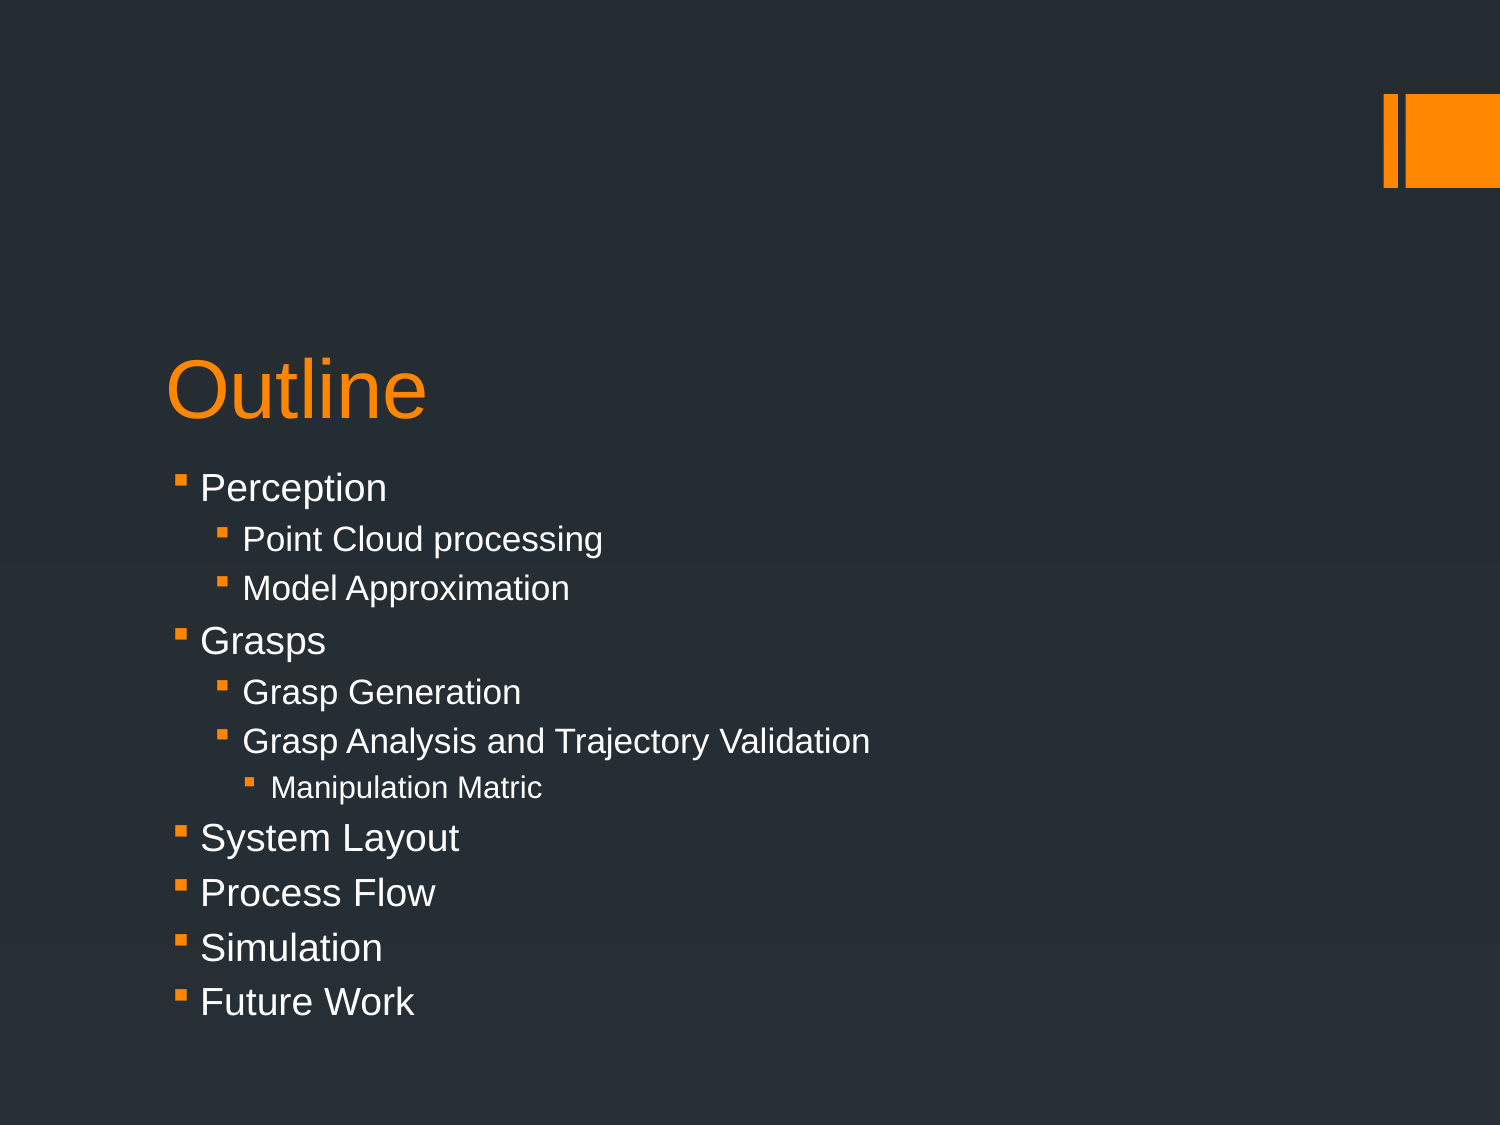

# Outline
Perception
Point Cloud processing
Model Approximation
Grasps
Grasp Generation
Grasp Analysis and Trajectory Validation
Manipulation Matric
System Layout
Process Flow
Simulation
Future Work